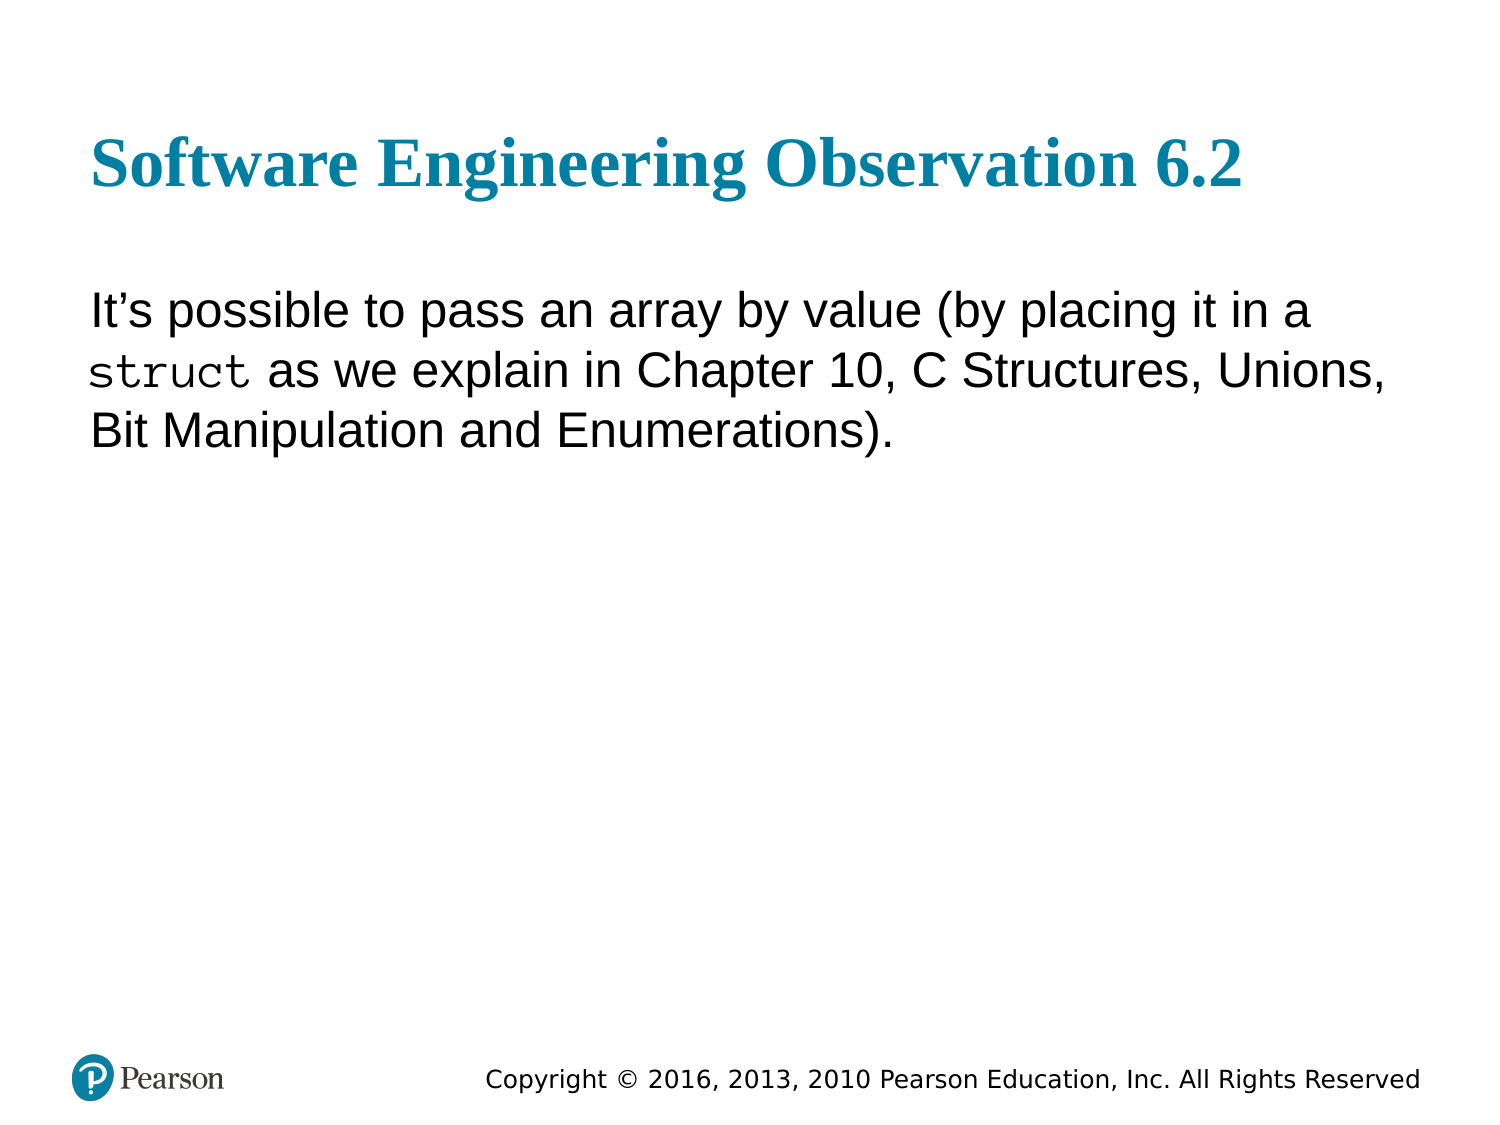

# Software Engineering Observation 6.2
It’s possible to pass an array by value (by placing it in a struct as we explain in Chapter 10, C Structures, Unions, Bit Manipulation and Enumerations).